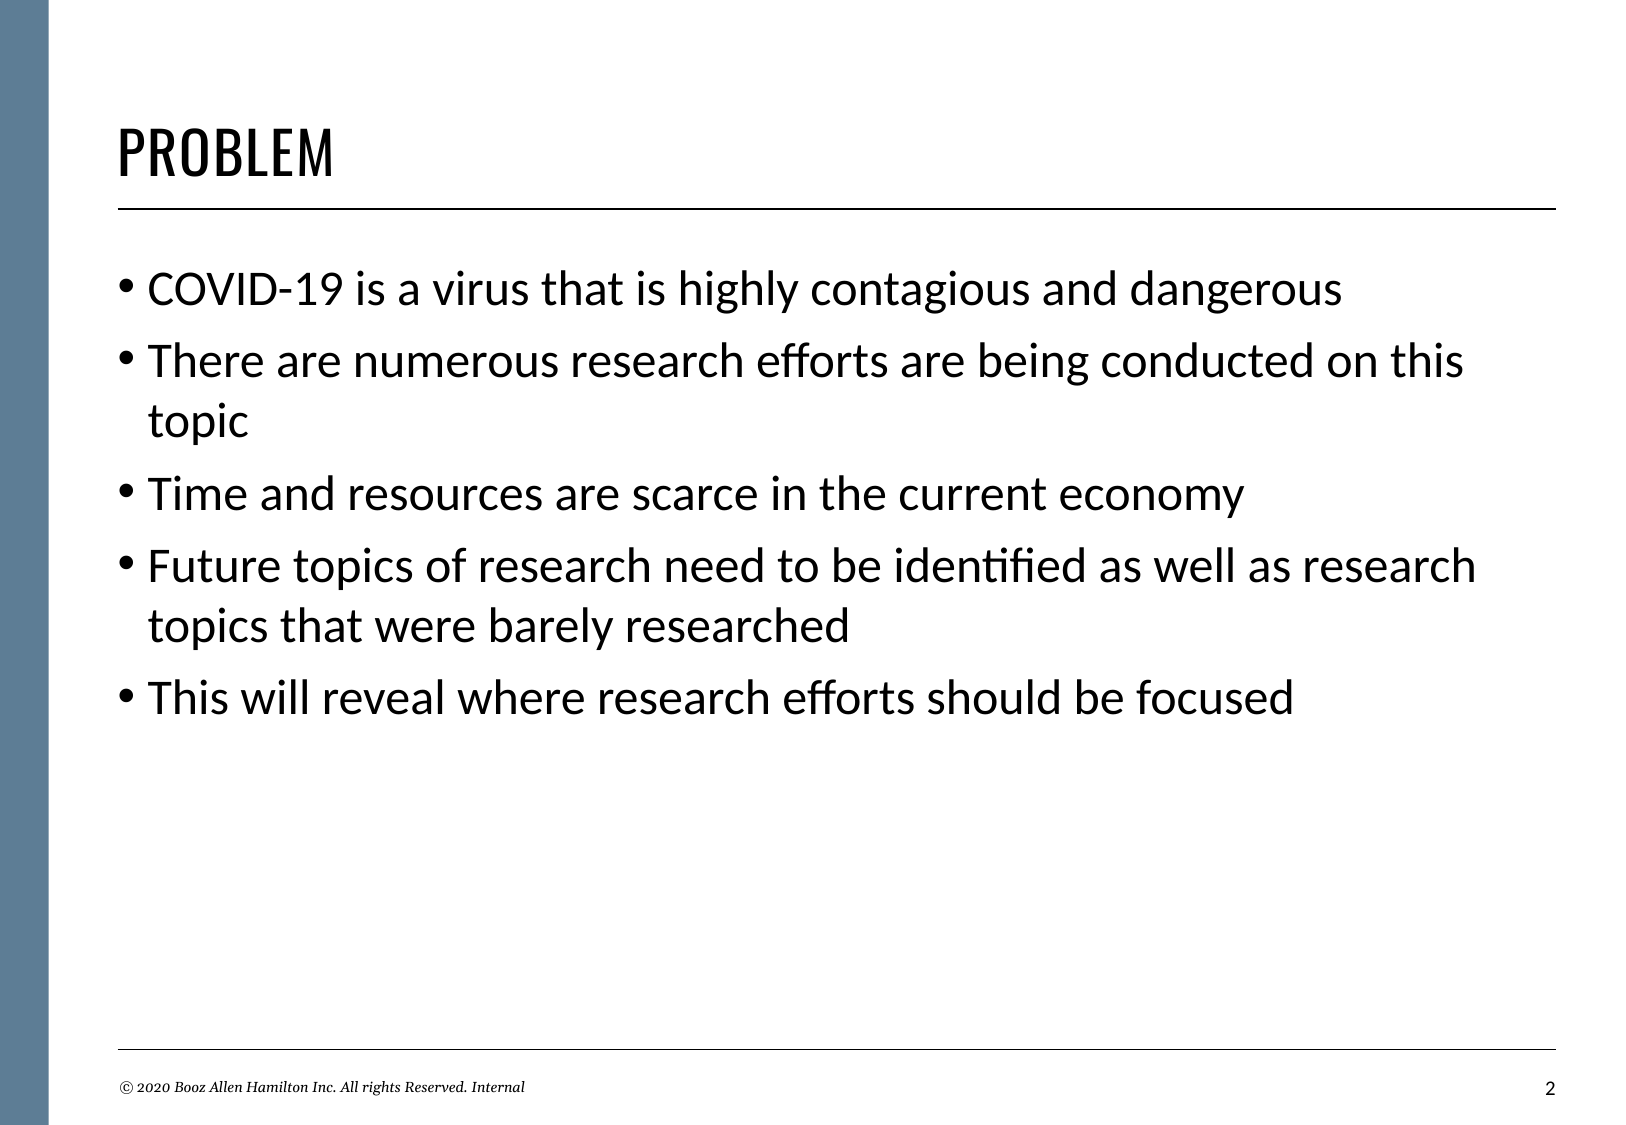

# Problem
COVID-19 is a virus that is highly contagious and dangerous
There are numerous research efforts are being conducted on this topic
Time and resources are scarce in the current economy
Future topics of research need to be identified as well as research topics that were barely researched
This will reveal where research efforts should be focused
© 2020 Booz Allen Hamilton Inc. All rights Reserved. Internal
2